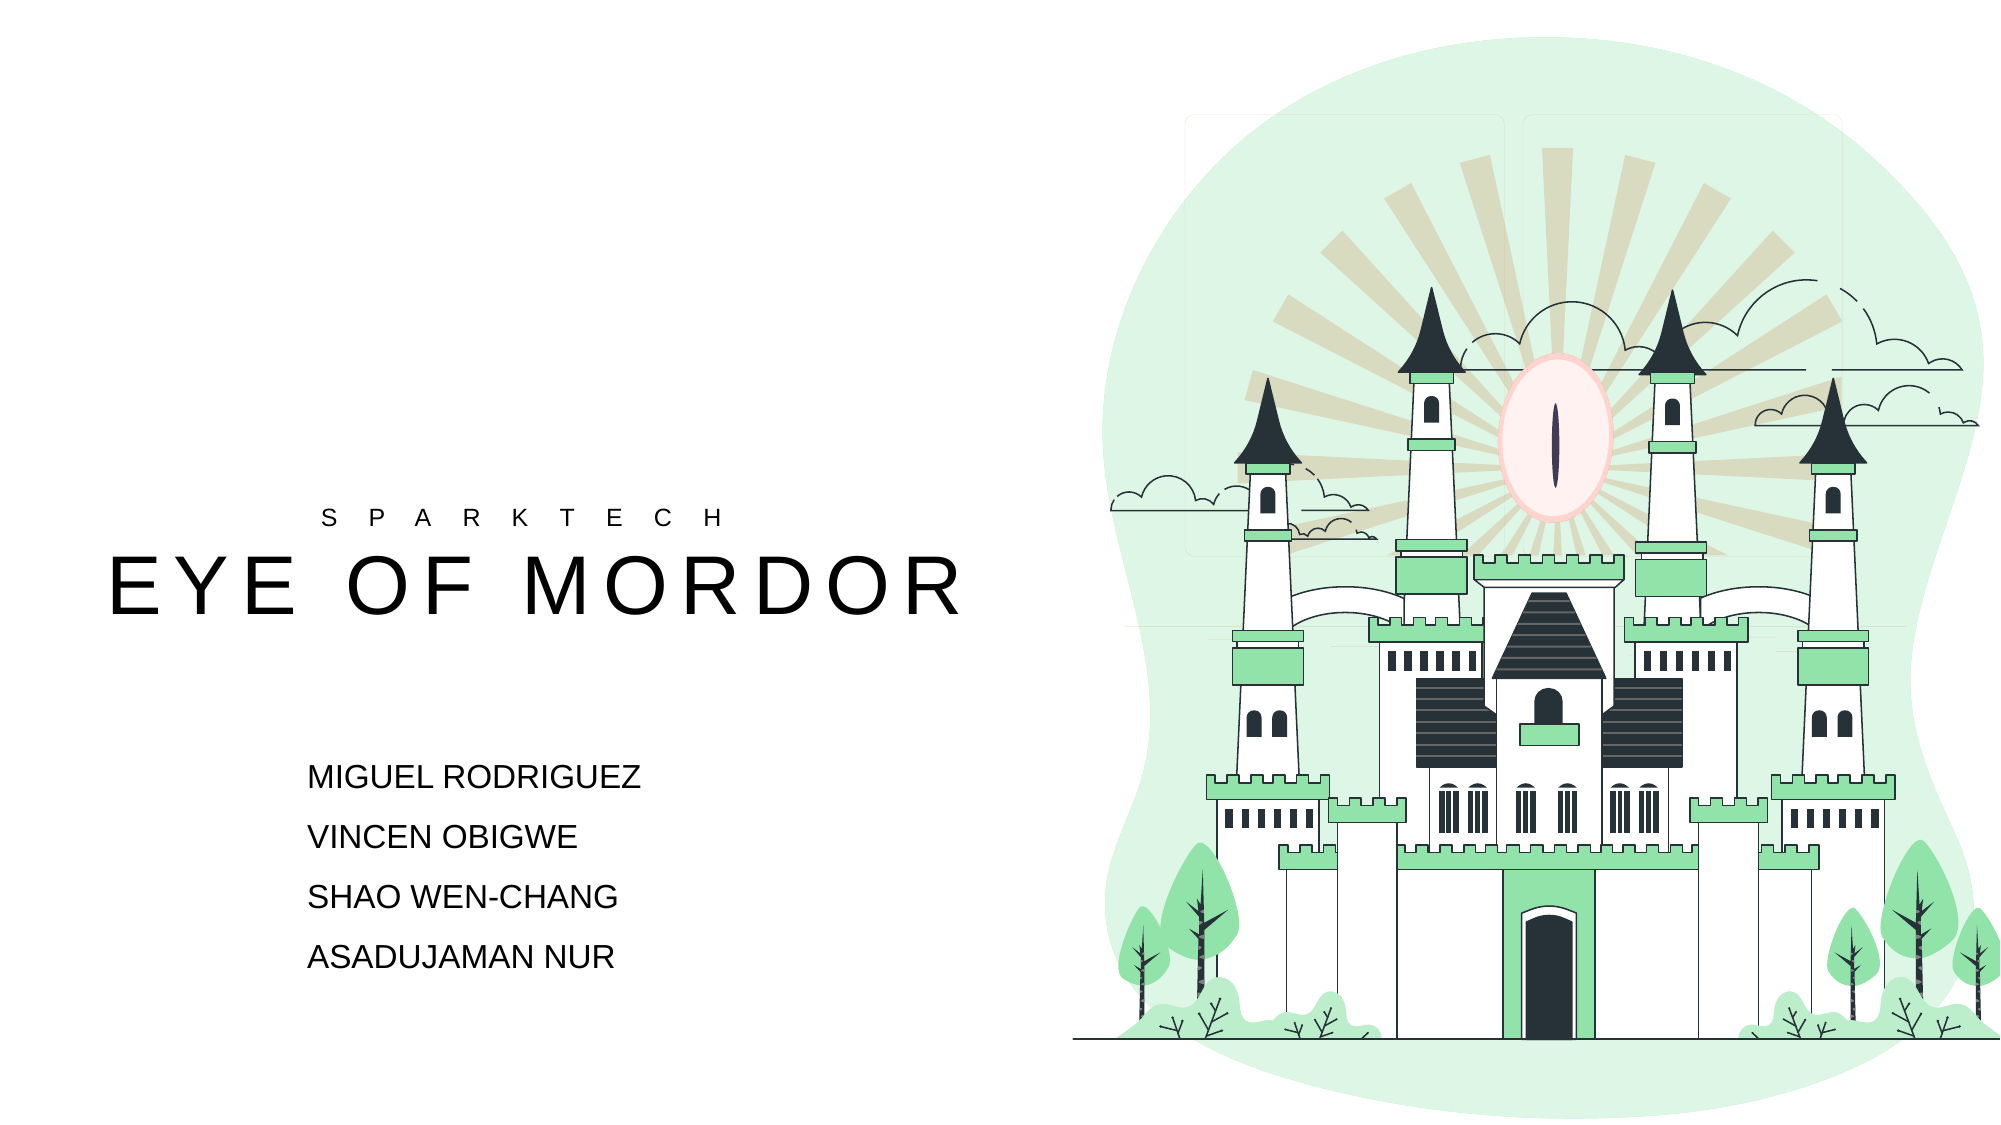

SPARKTECH
# EYE OF MORDOR

MIGUEL RODRIGUEZ
VINCEN OBIGWE
SHAO WEN-CHANG
ASADUJAMAN NUR